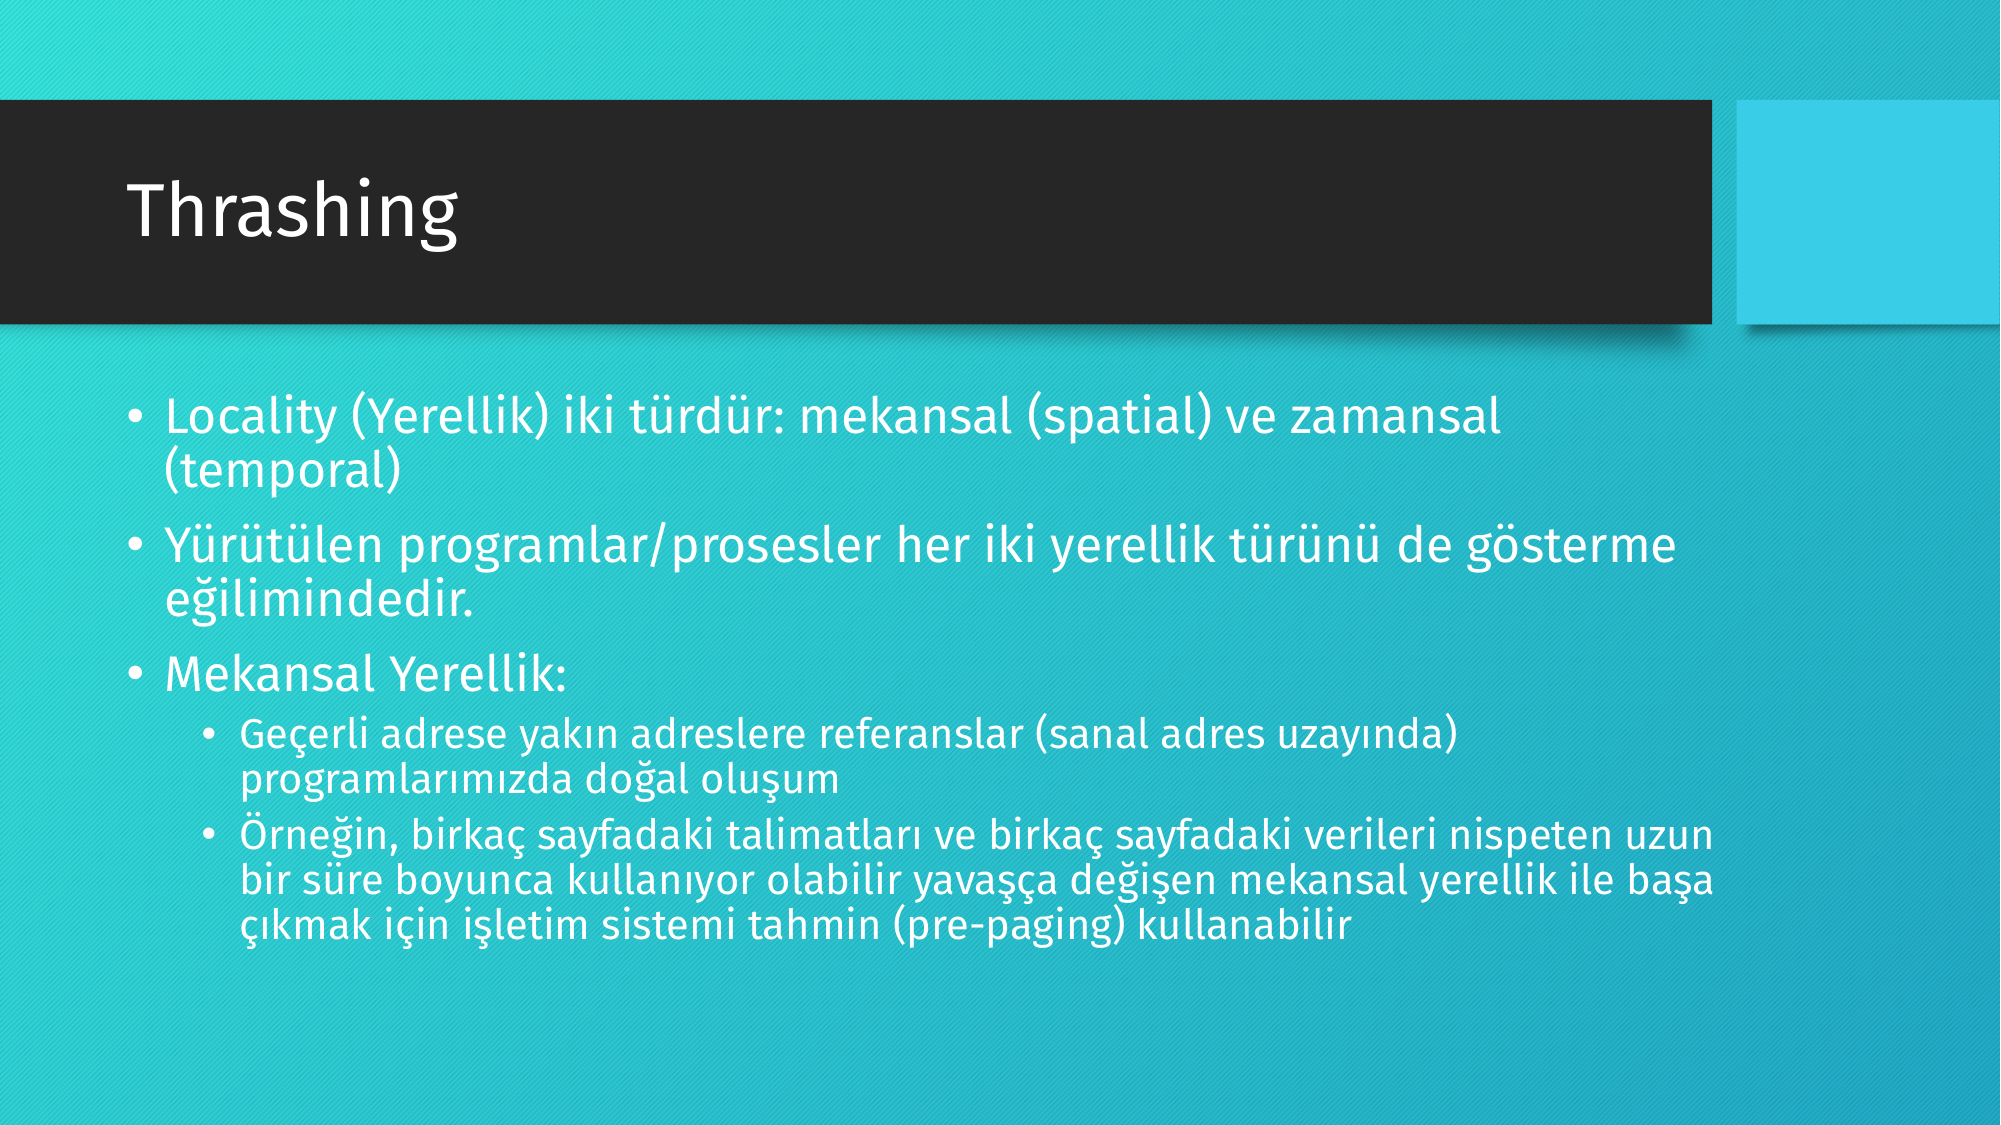

# Thrashing
Locality (Yerellik) iki türdür: mekansal (spatial) ve zamansal (temporal)
Yürütülen programlar/prosesler her iki yerellik türünü de gösterme eğilimindedir.
Mekansal Yerellik:
Geçerli adrese yakın adreslere referanslar (sanal adres uzayında) programlarımızda doğal oluşum
Örneğin, birkaç sayfadaki talimatları ve birkaç sayfadaki verileri nispeten uzun bir süre boyunca kullanıyor olabilir yavaşça değişen mekansal yerellik ile başa çıkmak için işletim sistemi tahmin (pre-paging) kullanabilir